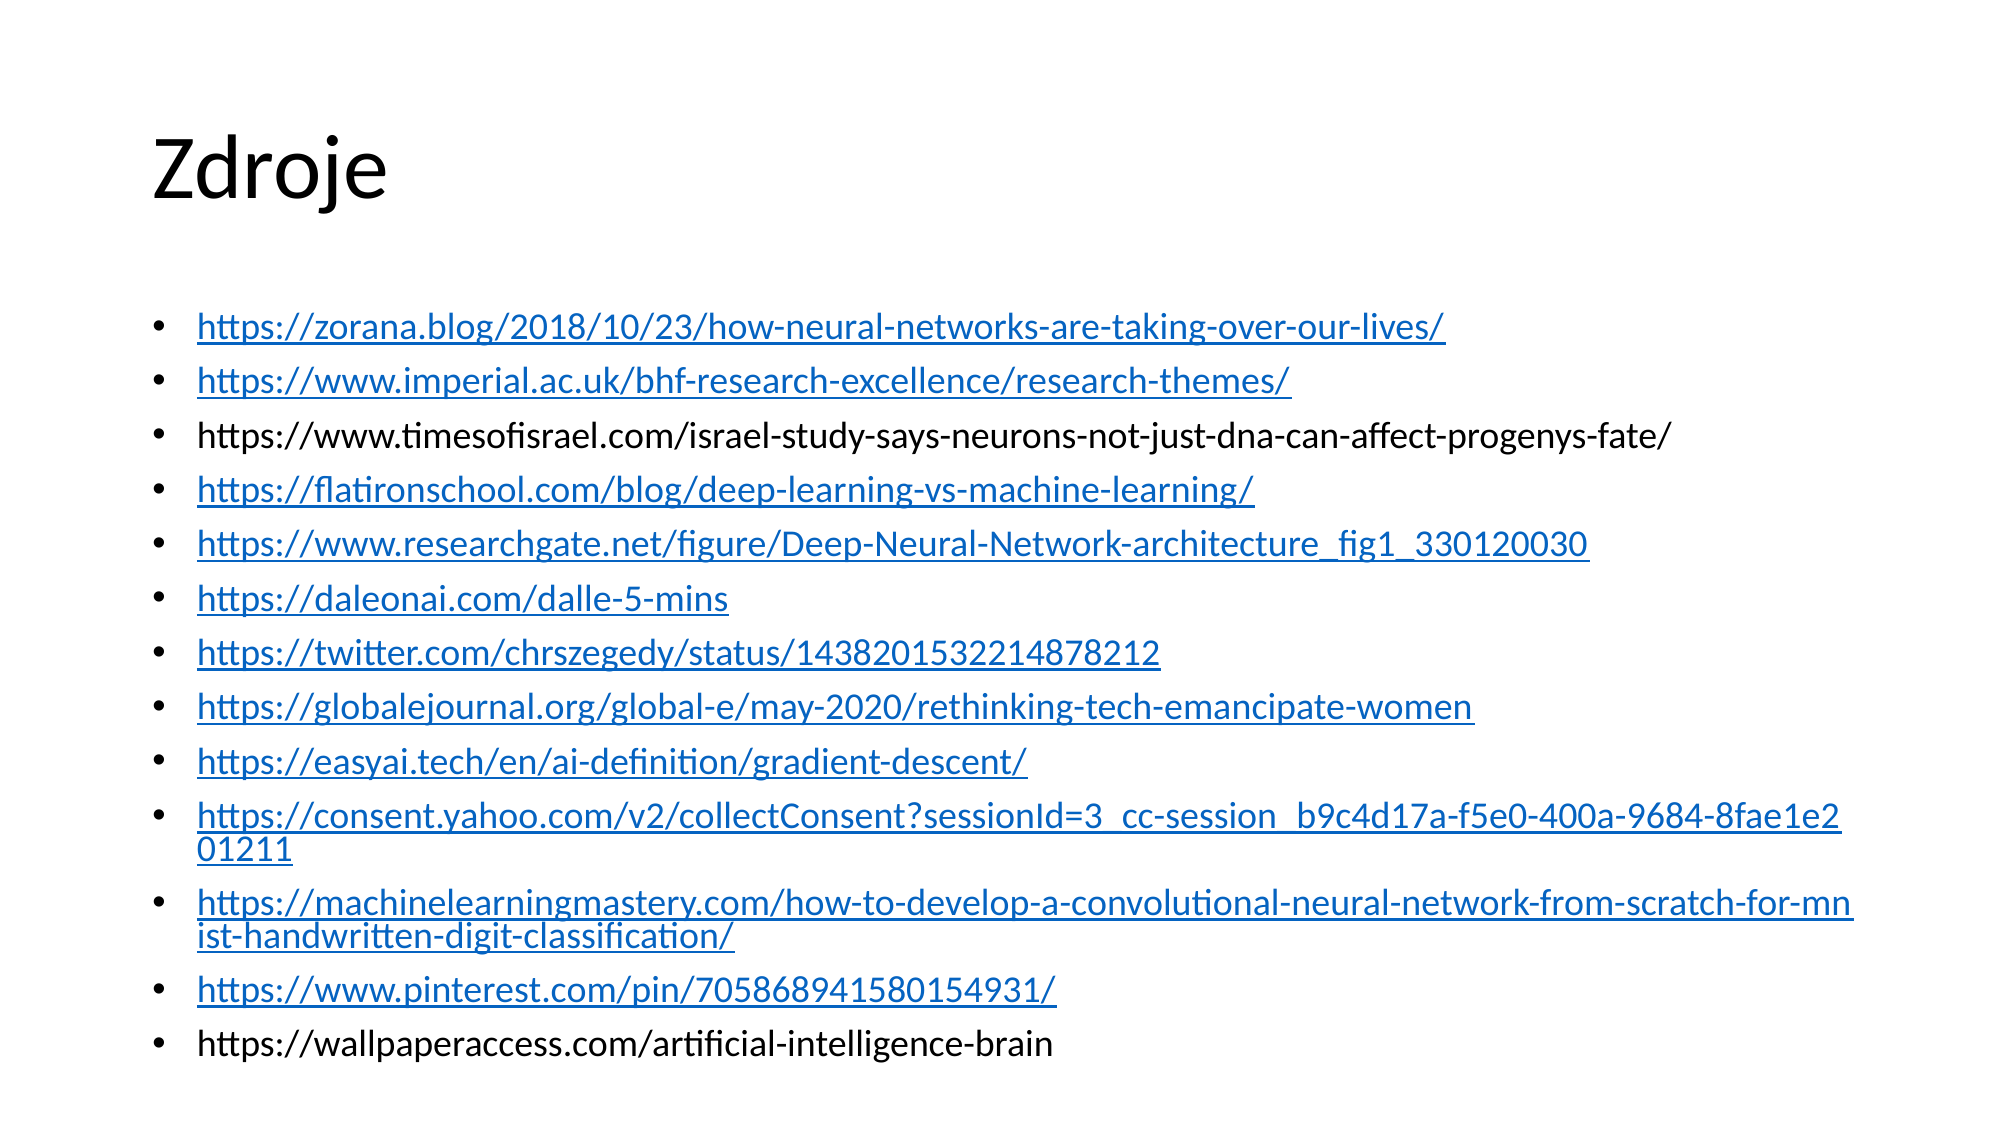

# Zdroje
https://zorana.blog/2018/10/23/how-neural-networks-are-taking-over-our-lives/
https://www.imperial.ac.uk/bhf-research-excellence/research-themes/
https://www.timesofisrael.com/israel-study-says-neurons-not-just-dna-can-affect-progenys-fate/
https://flatironschool.com/blog/deep-learning-vs-machine-learning/
https://www.researchgate.net/figure/Deep-Neural-Network-architecture_fig1_330120030
https://daleonai.com/dalle-5-mins
https://twitter.com/chrszegedy/status/1438201532214878212
https://globalejournal.org/global-e/may-2020/rethinking-tech-emancipate-women
https://easyai.tech/en/ai-definition/gradient-descent/
https://consent.yahoo.com/v2/collectConsent?sessionId=3_cc-session_b9c4d17a-f5e0-400a-9684-8fae1e201211
https://machinelearningmastery.com/how-to-develop-a-convolutional-neural-network-from-scratch-for-mnist-handwritten-digit-classification/
https://www.pinterest.com/pin/705868941580154931/
https://wallpaperaccess.com/artificial-intelligence-brain